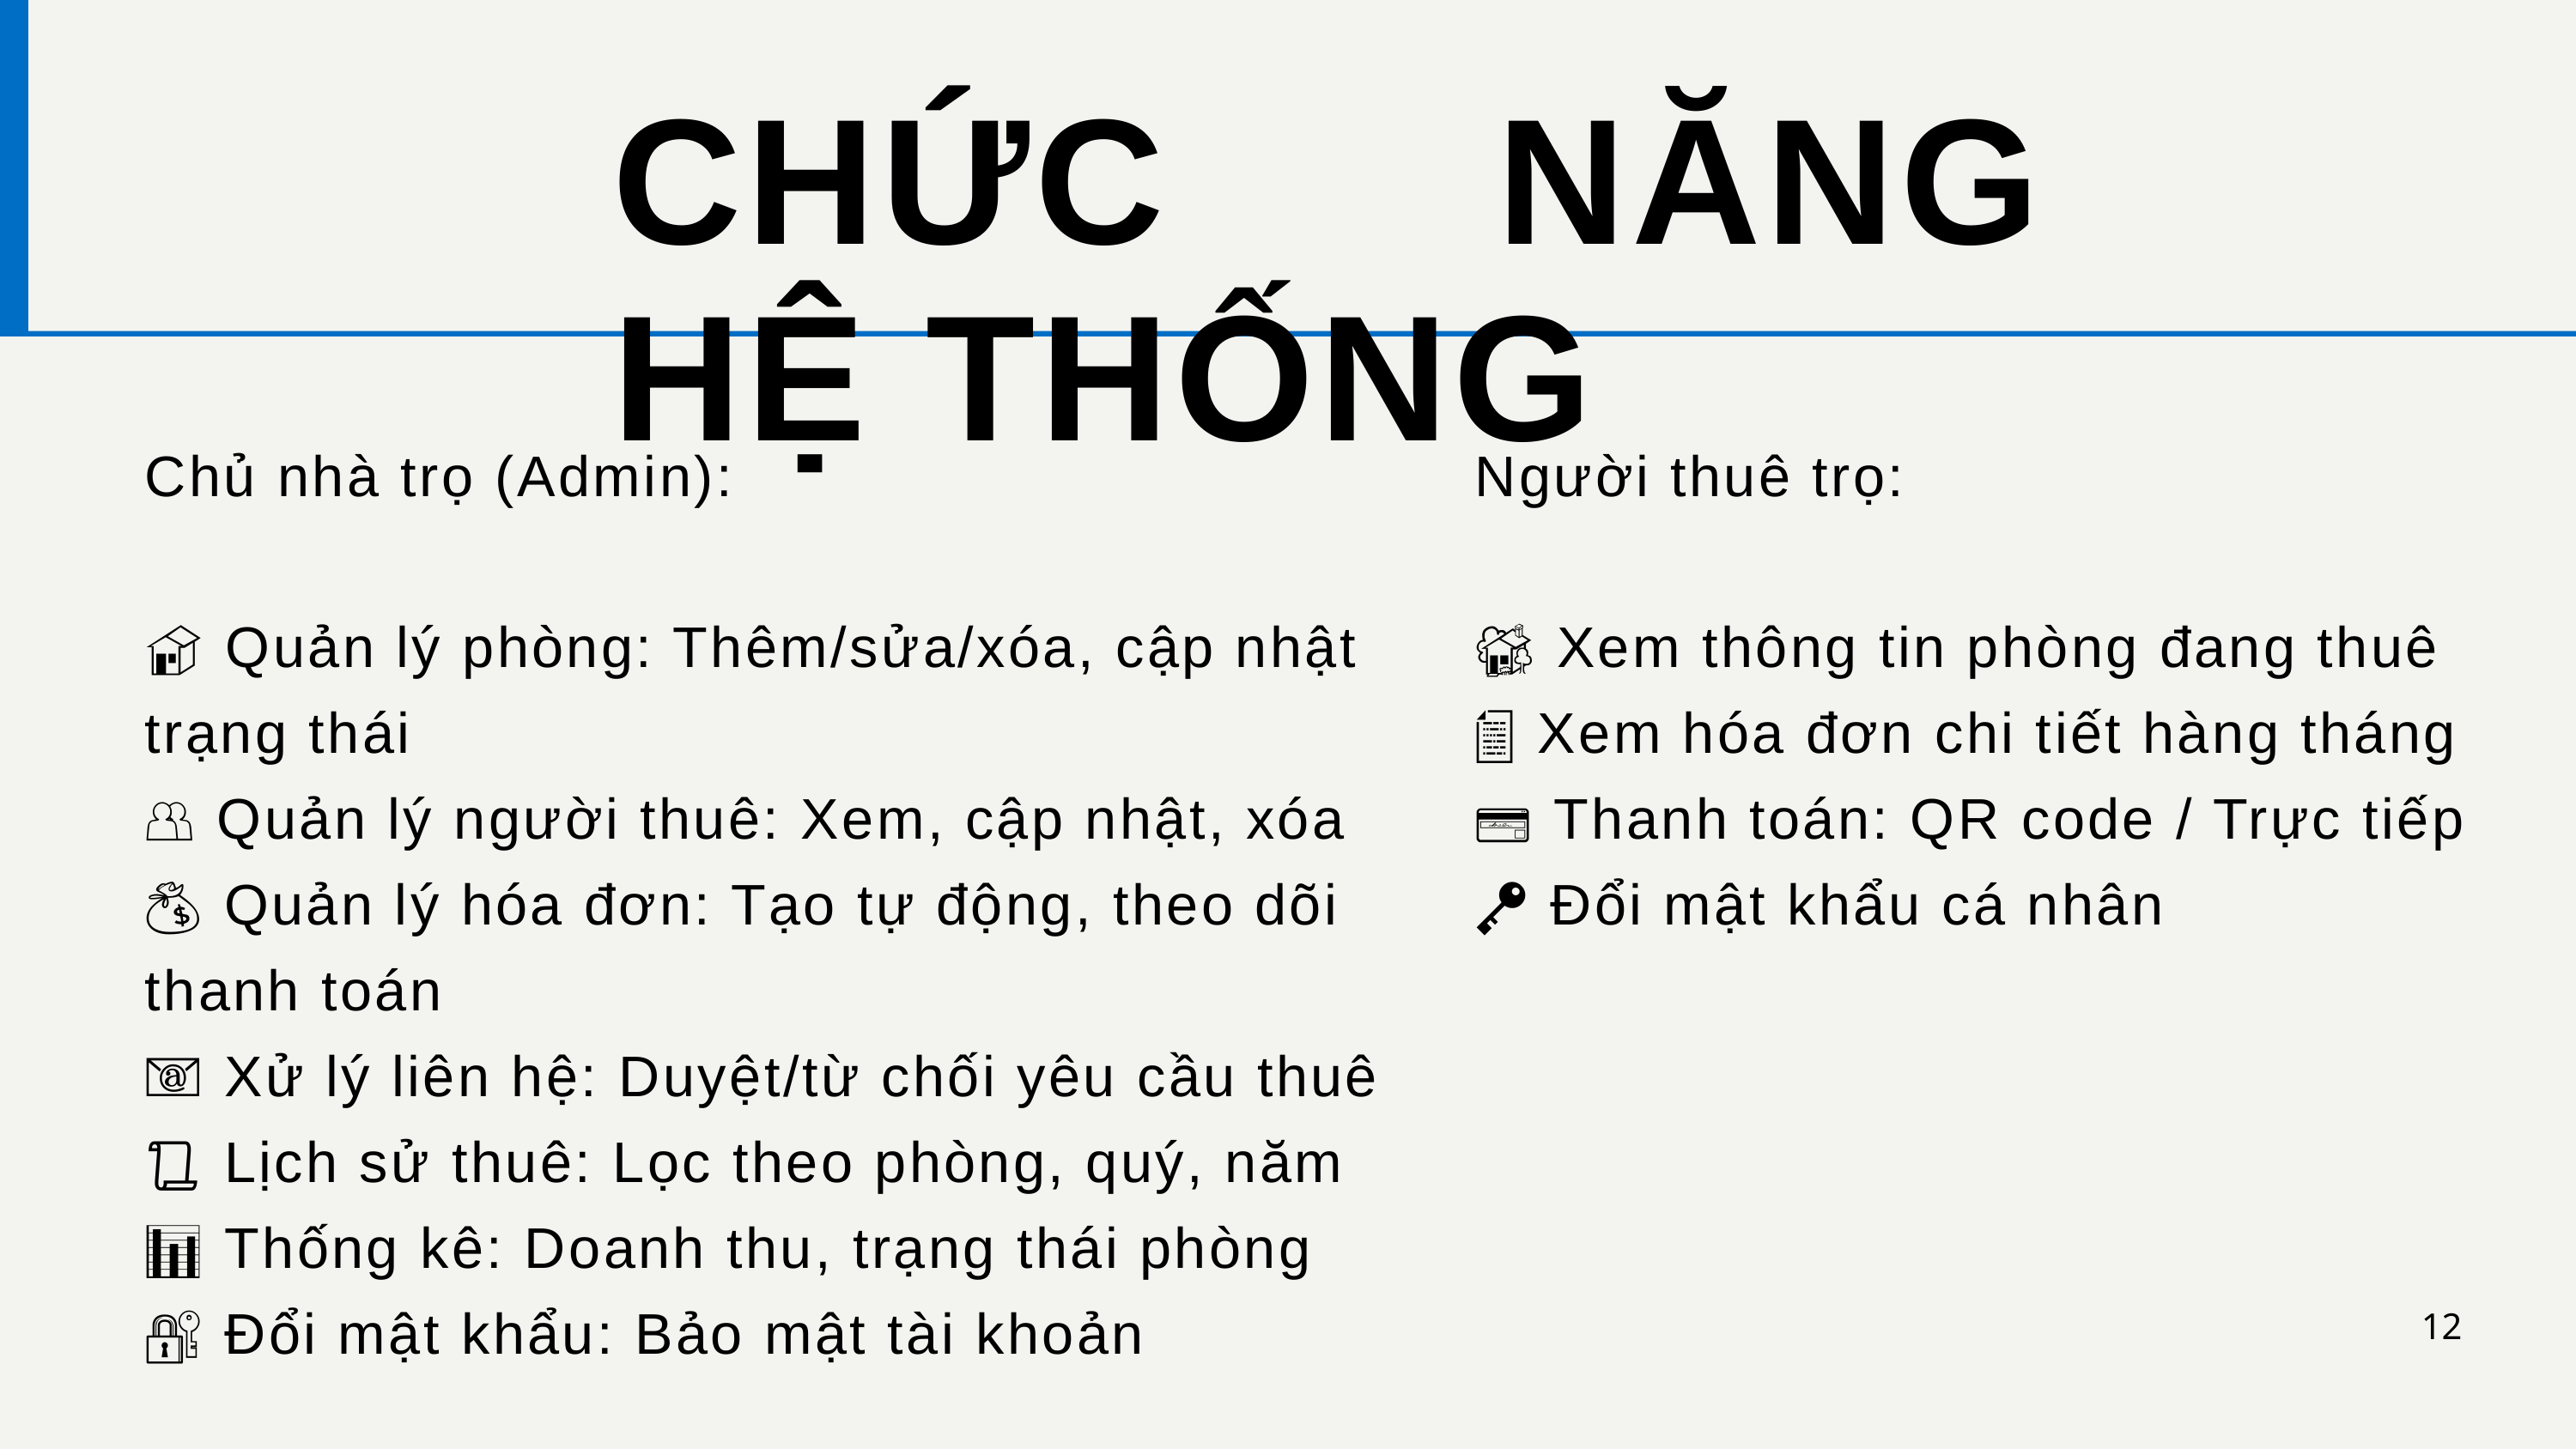

CHỨC NĂNG HỆ THỐNG

Chủ nhà trọ (Admin):

🏠 Quản lý phòng: Thêm/sửa/xóa, cập nhật
trạng thái
👥 Quản lý người thuê: Xem, cập nhật, xóa
💰 Quản lý hóa đơn: Tạo tự động, theo dõi
thanh toán
📧 Xử lý liên hệ: Duyệt/từ chối yêu cầu thuê
📜 Lịch sử thuê: Lọc theo phòng, quý, năm
📊 Thống kê: Doanh thu, trạng thái phòng
🔐 Đổi mật khẩu: Bảo mật tài khoản
Người thuê trọ:

🏡 Xem thông tin phòng đang thuê
📄 Xem hóa đơn chi tiết hàng tháng
💳 Thanh toán: QR code / Trực tiếp
🔑 Đổi mật khẩu cá nhân

12